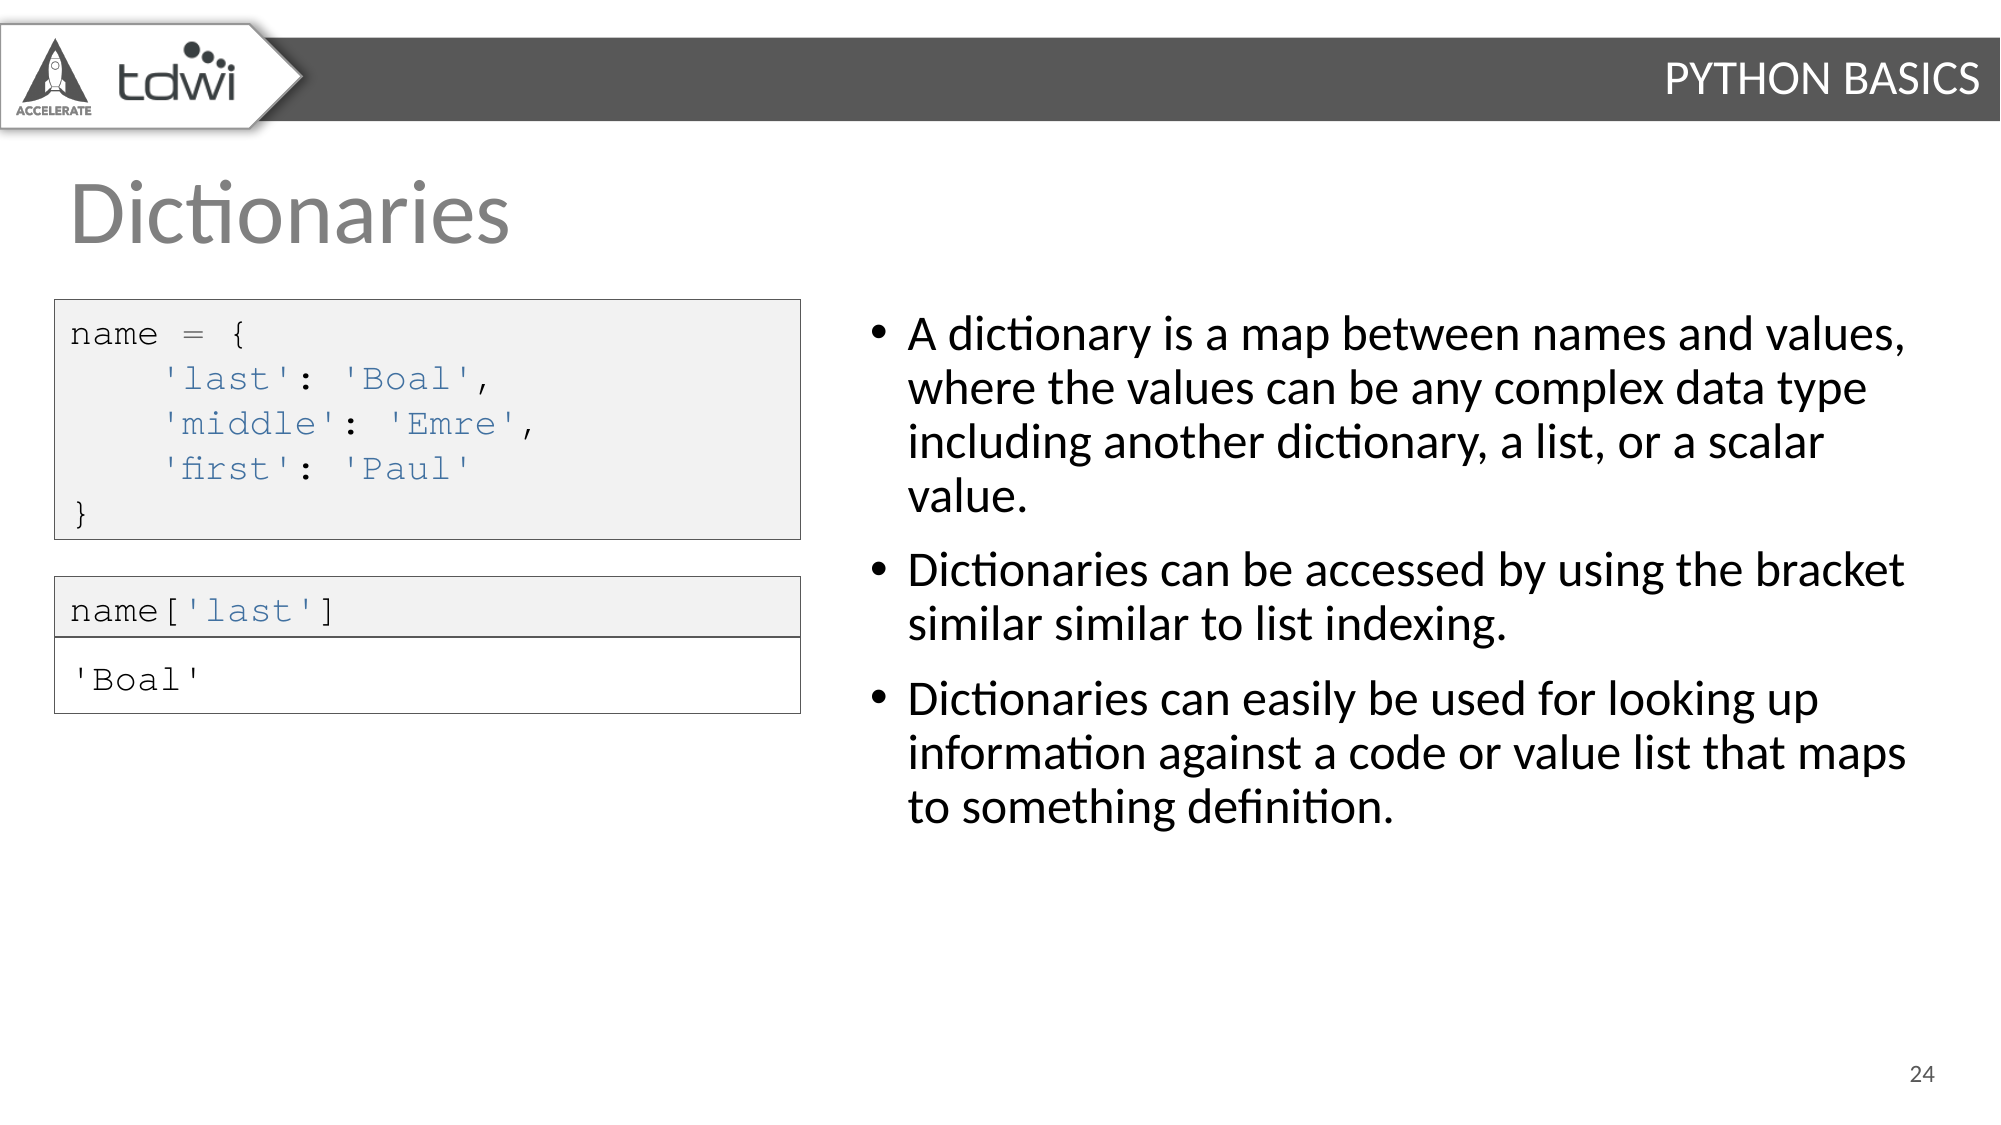

PYTHON BASICS
# Dictionaries
name = {
    'last': 'Boal',
    'middle': 'Emre',
    'first': 'Paul'
}
A dictionary is a map between names and values, where the values can be any complex data type including another dictionary, a list, or a scalar value.
Dictionaries can be accessed by using the bracket similar similar to list indexing.
Dictionaries can easily be used for looking up information against a code or value list that maps to something definition.

name['last']
'Boal'
24